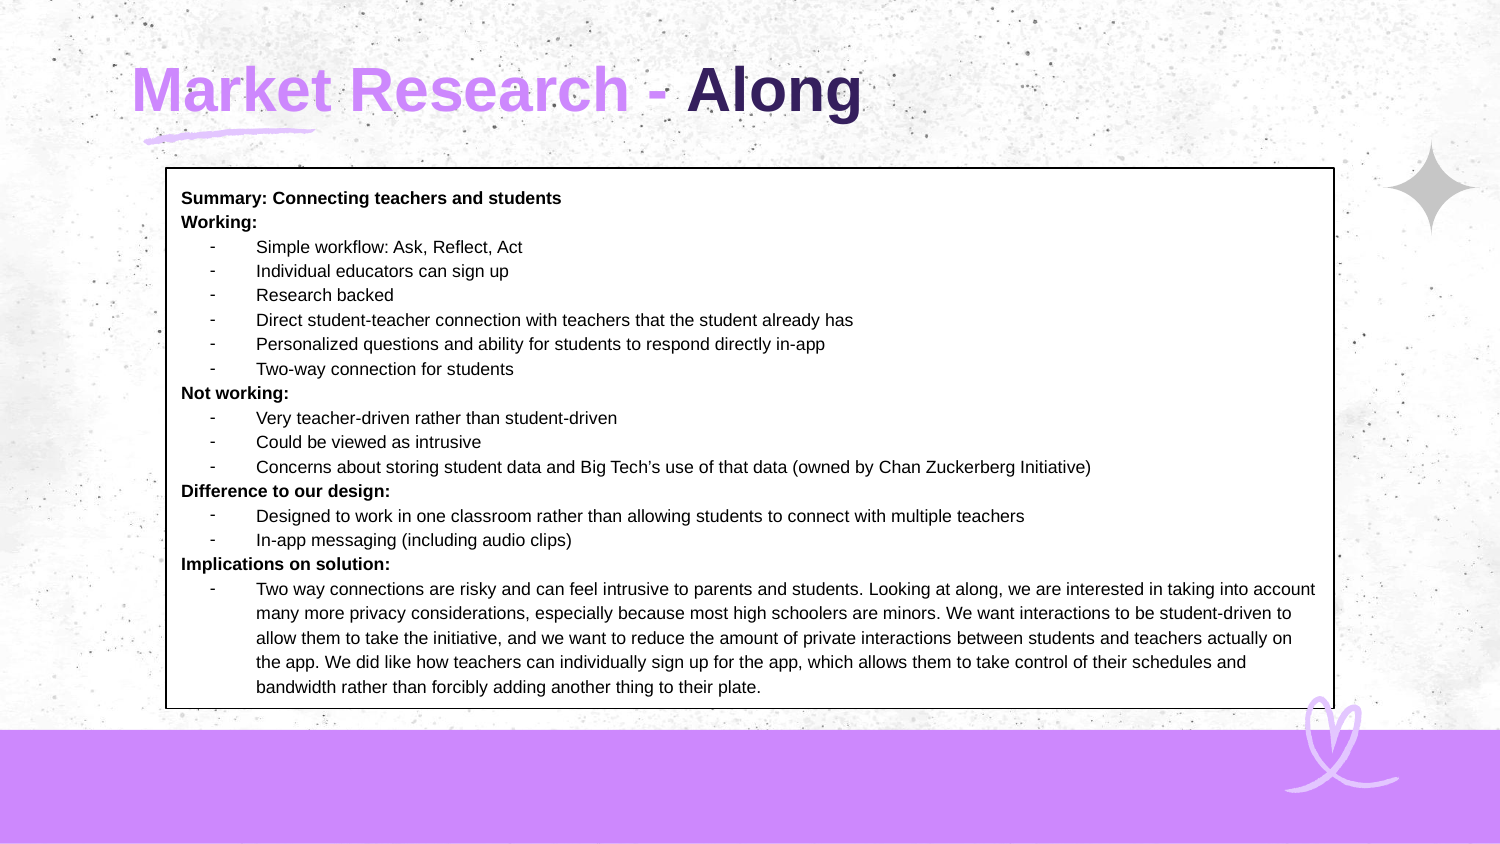

# Market Research - Along

Summary: Connecting teachers and students
Working:
Simple workflow: Ask, Reflect, Act
Individual educators can sign up
Research backed
Direct student-teacher connection with teachers that the student already has
Personalized questions and ability for students to respond directly in-app
Two-way connection for students
Not working:
Very teacher-driven rather than student-driven
Could be viewed as intrusive
Concerns about storing student data and Big Tech’s use of that data (owned by Chan Zuckerberg Initiative)
Difference to our design:
Designed to work in one classroom rather than allowing students to connect with multiple teachers
In-app messaging (including audio clips)
Implications on solution:
Two way connections are risky and can feel intrusive to parents and students. Looking at along, we are interested in taking into account many more privacy considerations, especially because most high schoolers are minors. We want interactions to be student-driven to allow them to take the initiative, and we want to reduce the amount of private interactions between students and teachers actually on the app. We did like how teachers can individually sign up for the app, which allows them to take control of their schedules and bandwidth rather than forcibly adding another thing to their plate.